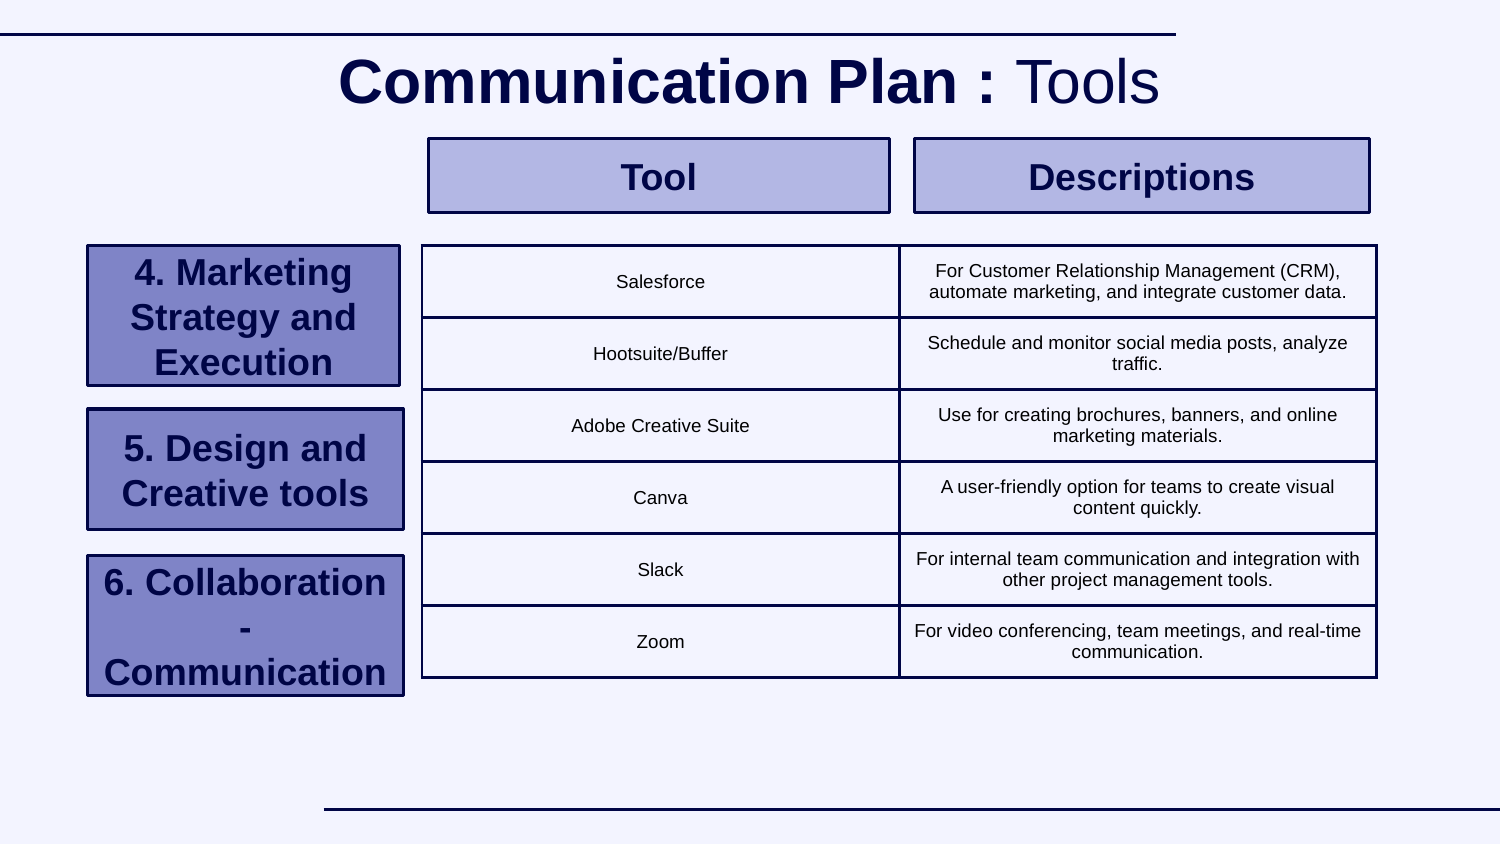

# Communication Plan : Tools
Tool
Descriptions
4. Marketing Strategy and Execution
| Salesforce | For Customer Relationship Management (CRM), automate marketing, and integrate customer data. |
| --- | --- |
| Hootsuite/Buffer | Schedule and monitor social media posts, analyze traffic. |
| Adobe Creative Suite | Use for creating brochures, banners, and online marketing materials. |
| Canva | A user-friendly option for teams to create visual content quickly. |
| Slack | For internal team communication and integration with other project management tools. |
| Zoom | For video conferencing, team meetings, and real-time communication. |
5. Design and Creative tools
6. Collaboration - Communication